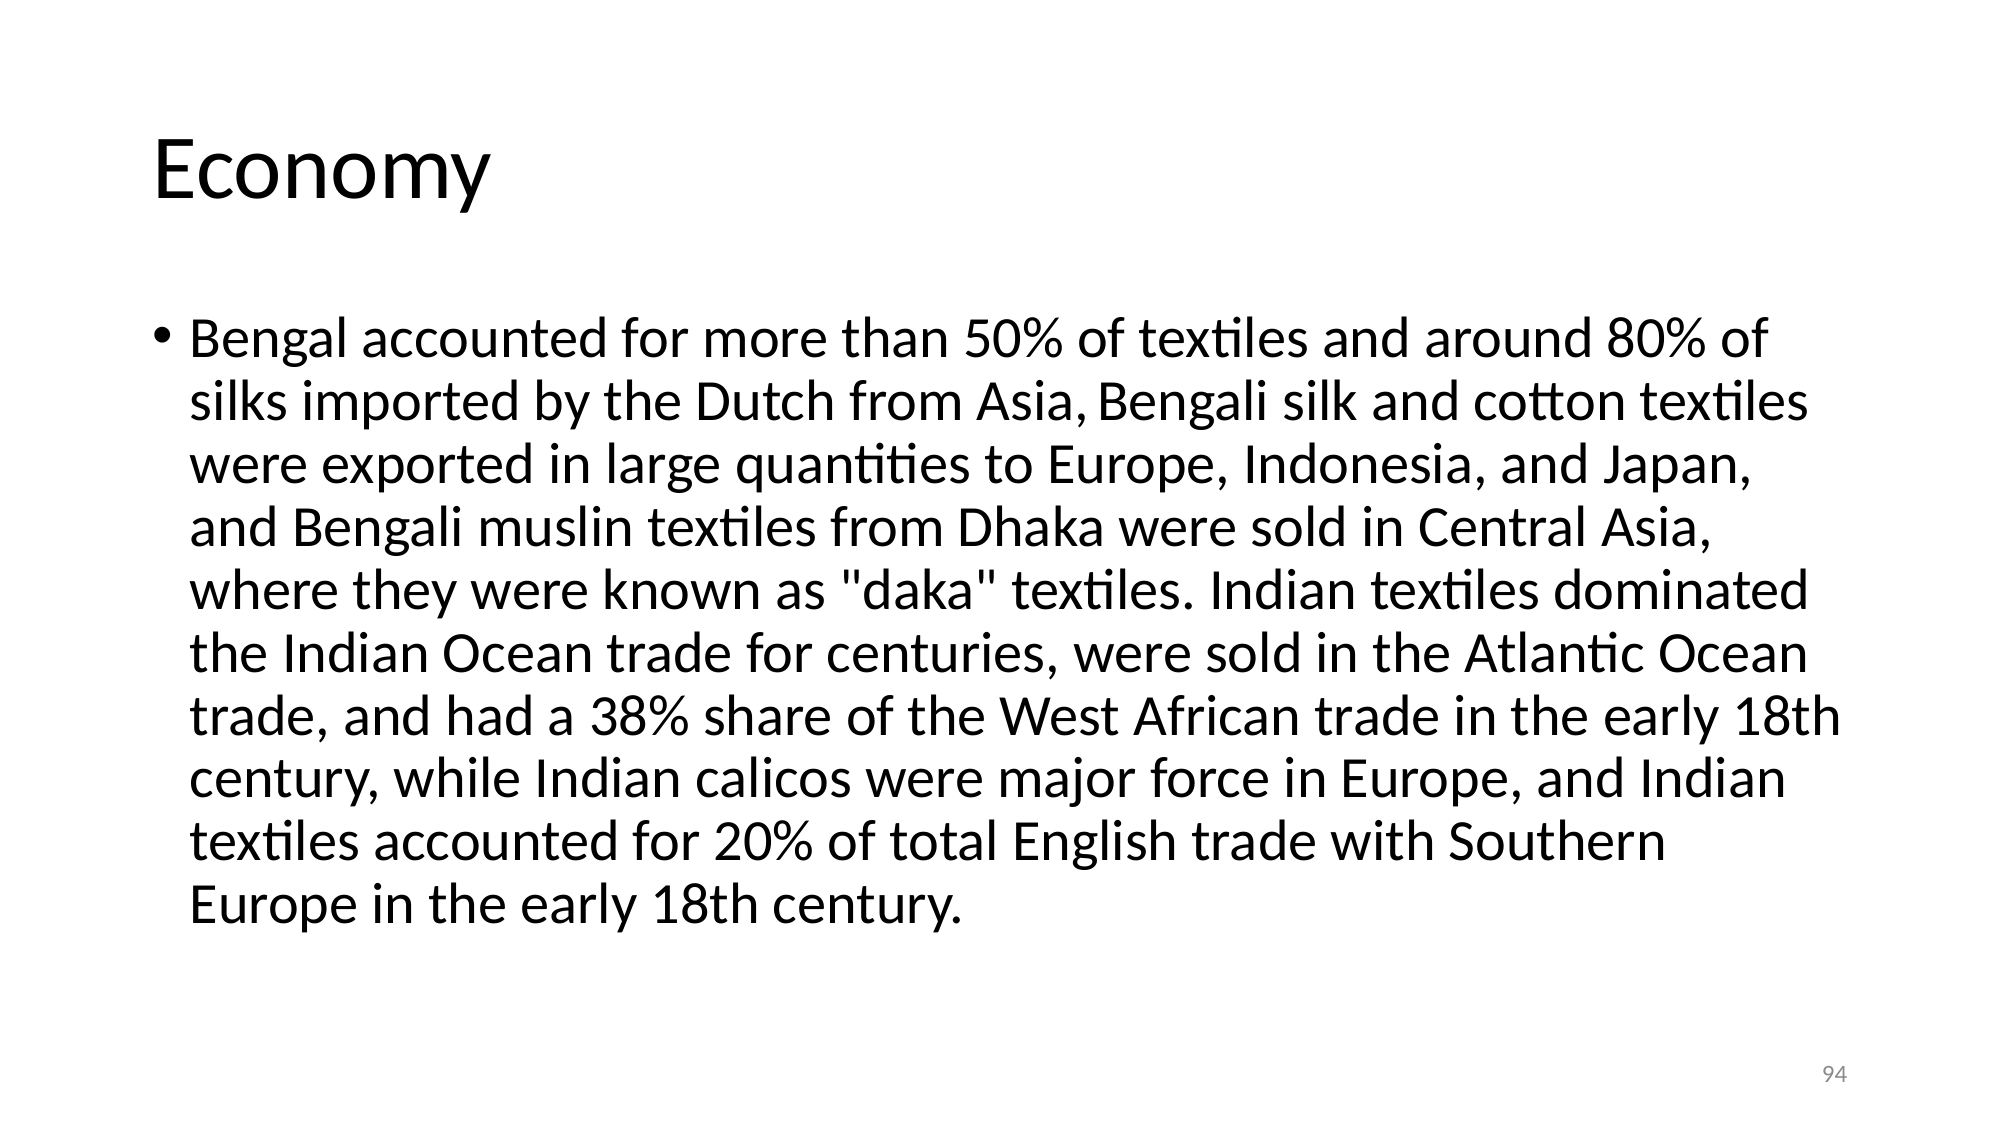

# Economy
Bengal accounted for more than 50% of textiles and around 80% of silks imported by the Dutch from Asia, Bengali silk and cotton textiles were exported in large quantities to Europe, Indonesia, and Japan, and Bengali muslin textiles from Dhaka were sold in Central Asia, where they were known as "daka" textiles. Indian textiles dominated the Indian Ocean trade for centuries, were sold in the Atlantic Ocean trade, and had a 38% share of the West African trade in the early 18th century, while Indian calicos were major force in Europe, and Indian textiles accounted for 20% of total English trade with Southern Europe in the early 18th century.
94